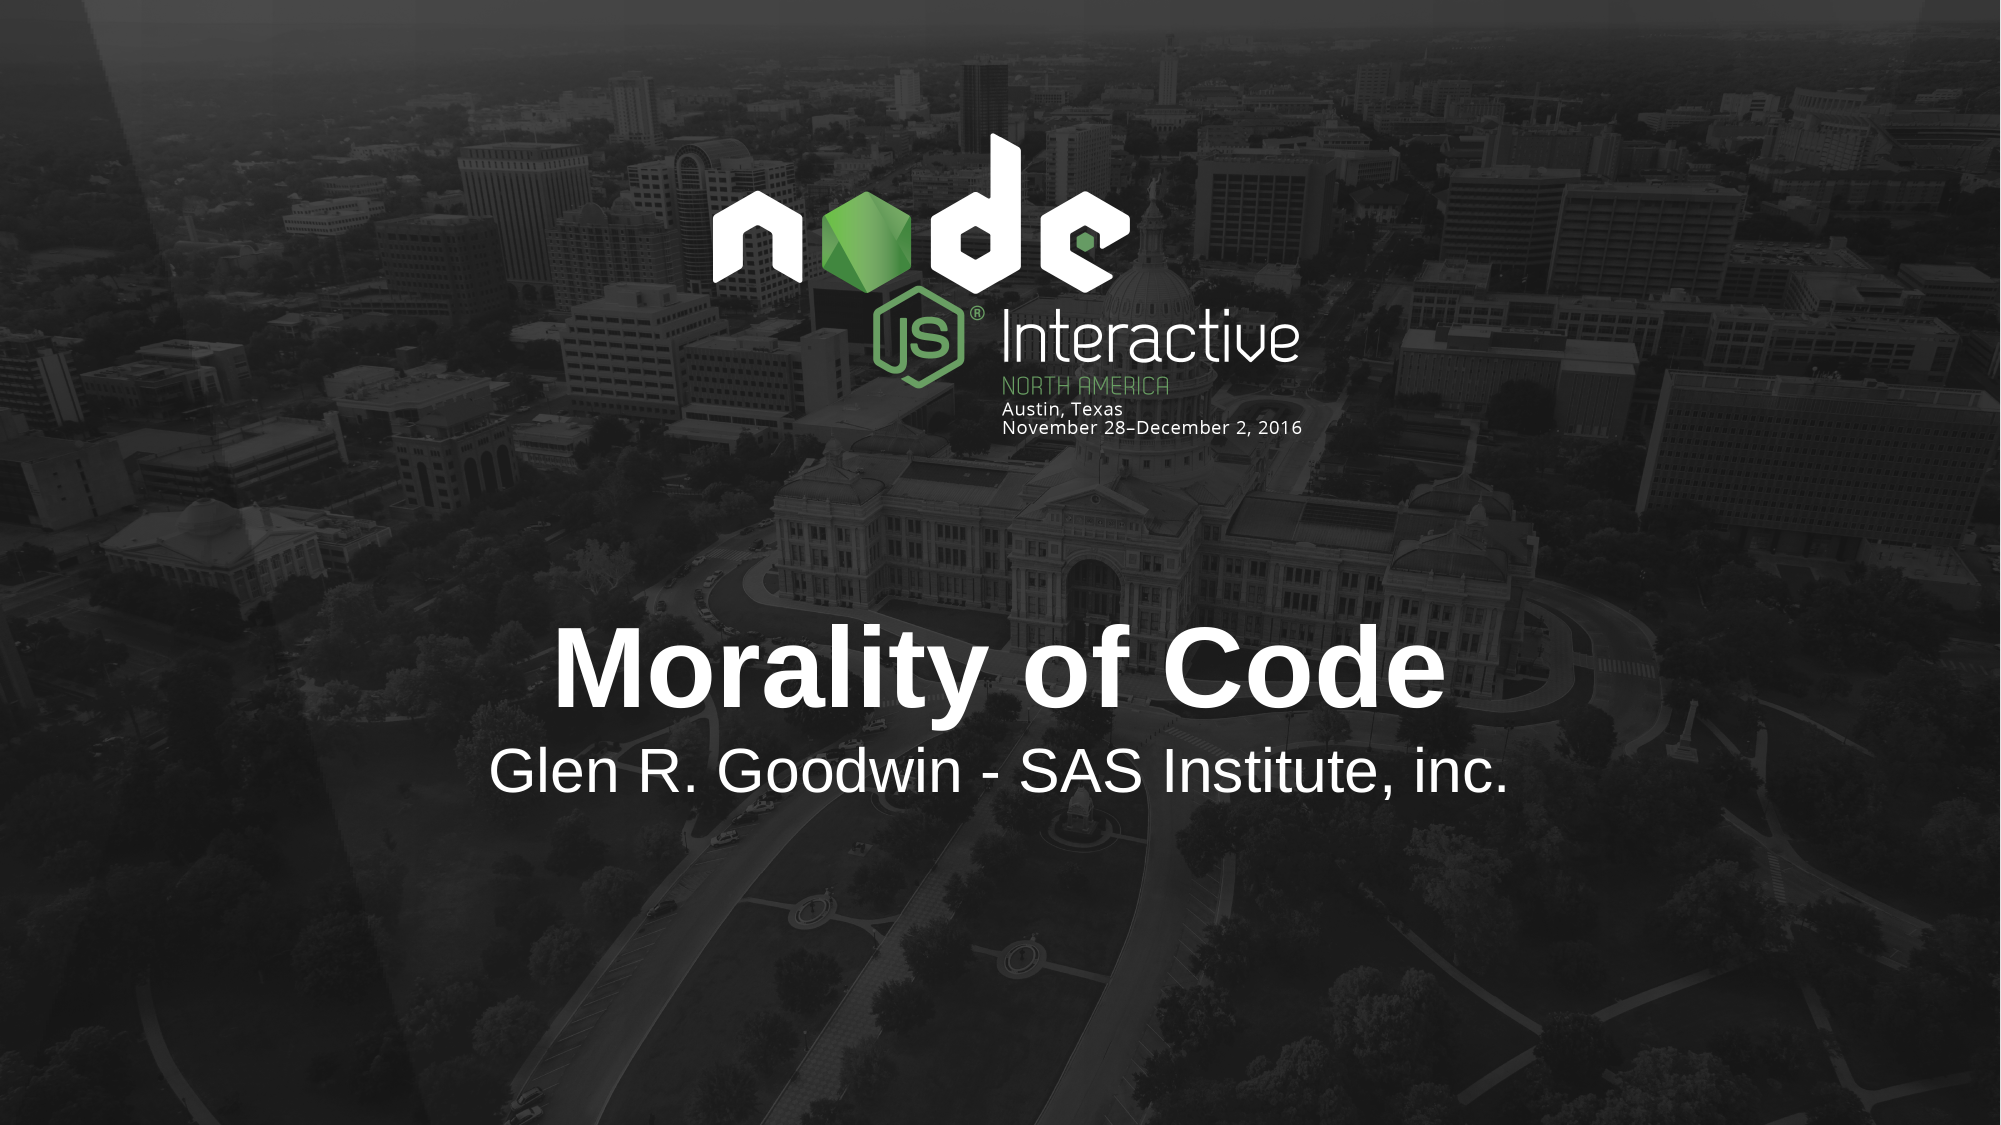

Morality of Code
Glen R. Goodwin - SAS Institute, inc.